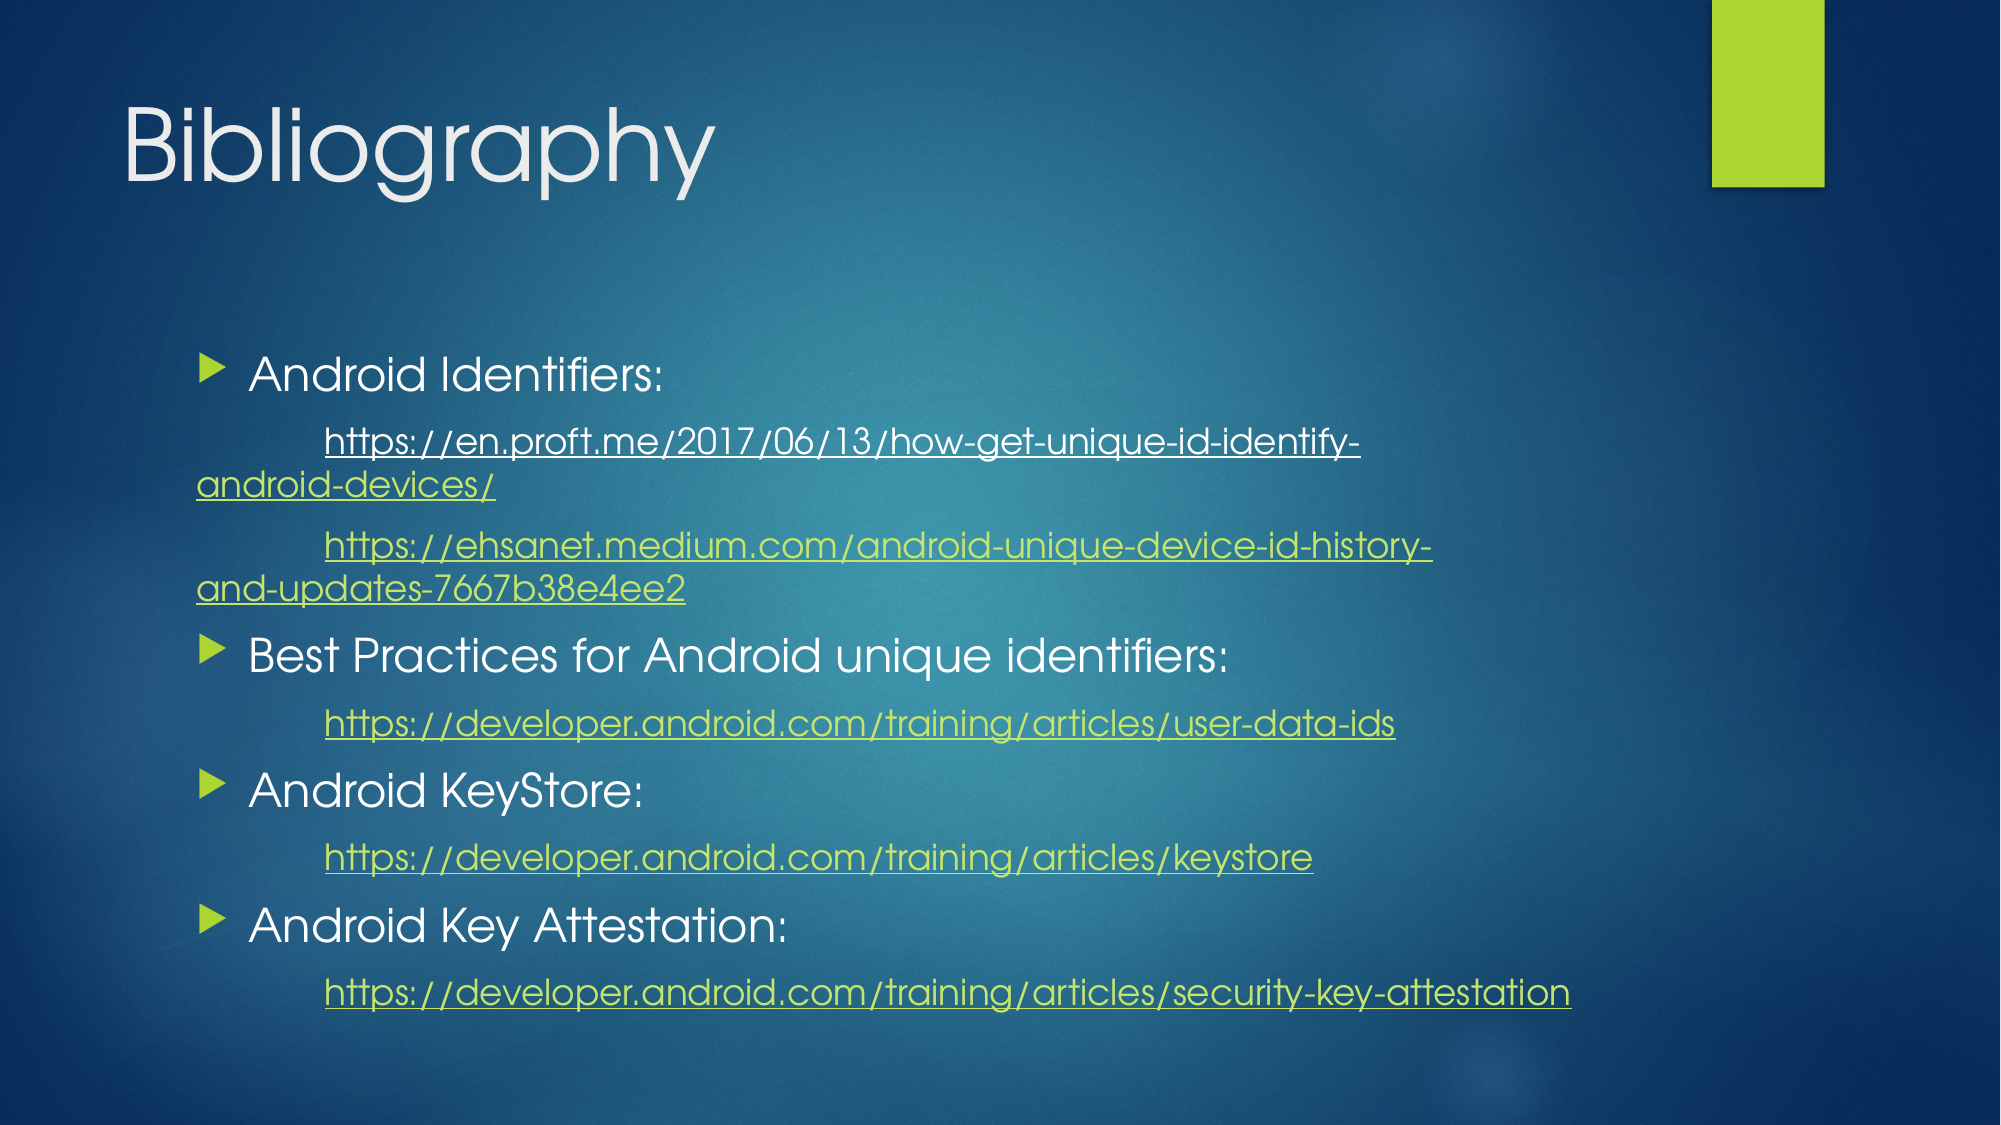

# Bibliography
Android Identifiers:
	https://en.proft.me/2017/06/13/how-get-unique-id-identify-					android-devices/
	https://ehsanet.medium.com/android-unique-device-id-history-			and-updates-7667b38e4ee2
Best Practices for Android unique identifiers:
	https://developer.android.com/training/articles/user-data-ids
Android KeyStore:
	https://developer.android.com/training/articles/keystore
Android Key Attestation:
	https://developer.android.com/training/articles/security-key-attestation